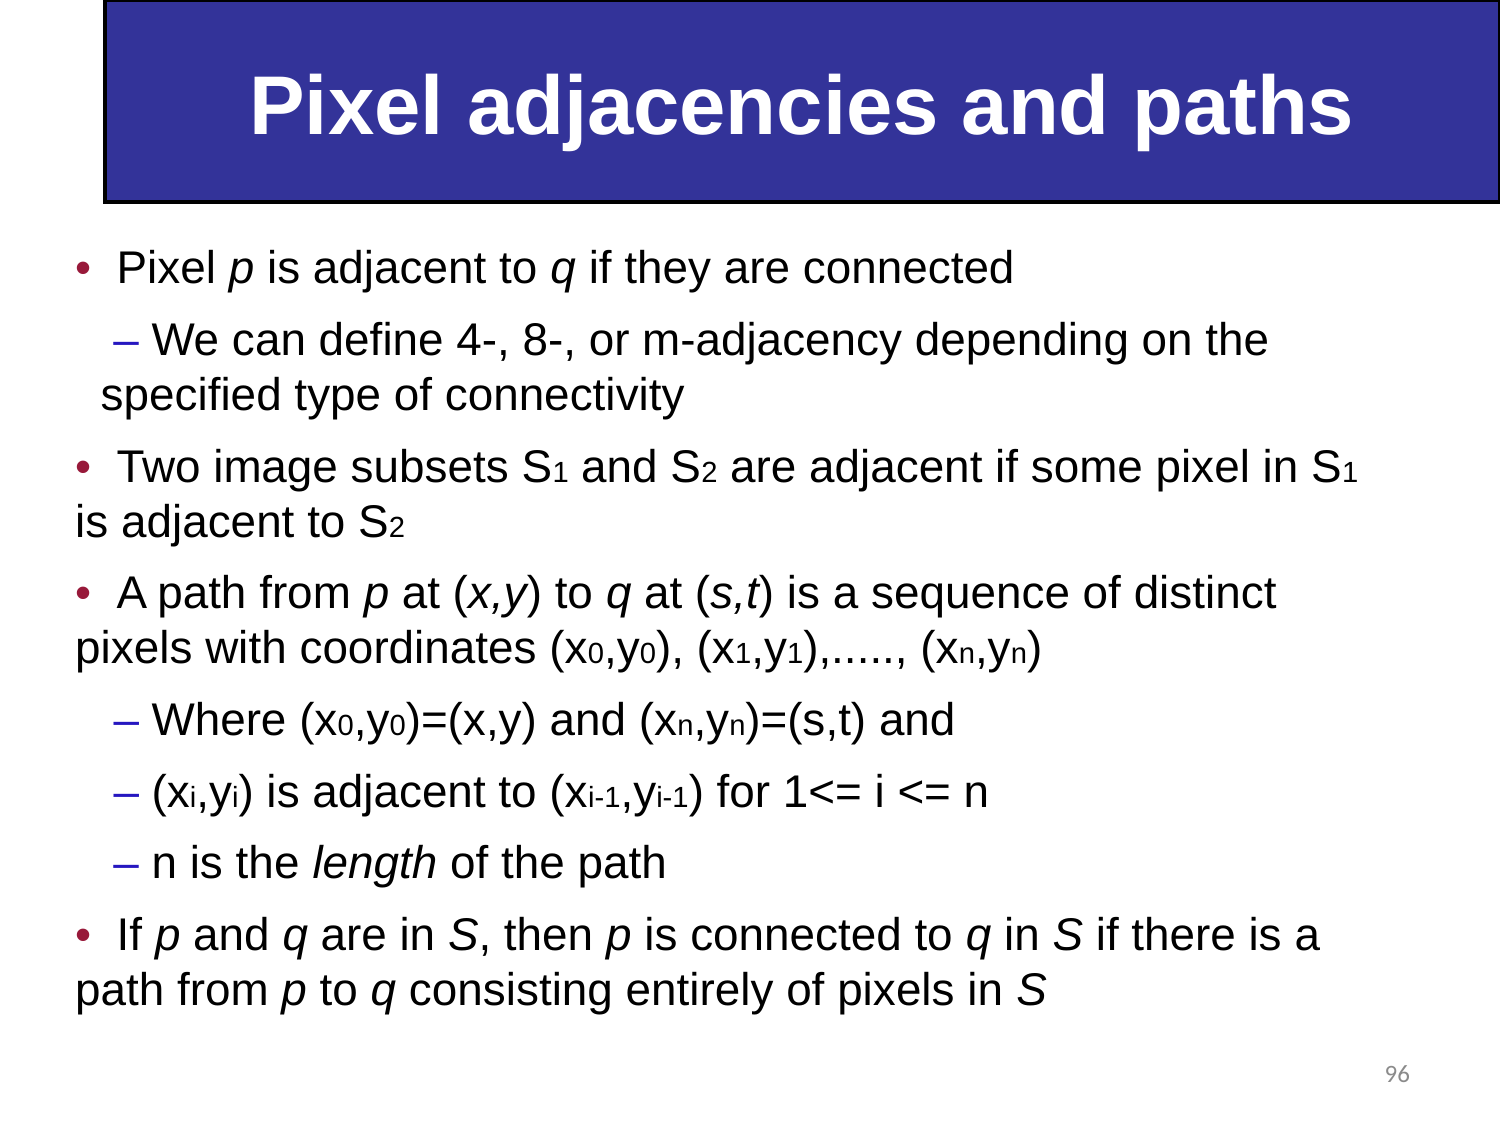

Pixel adjacencies and paths
•  Pixel p is adjacent to q if they are connected
   – We can define 4-, 8-, or m-adjacency depending on the            specified type of connectivity
•  Two image subsets S1 and S2 are adjacent if some pixel in S1 is adjacent to S2
•  A path from p at (x,y) to q at (s,t) is a sequence of distinct pixels with coordinates (x0,y0), (x1,y1),....., (xn,yn)
   – Where (x0,y0)=(x,y) and (xn,yn)=(s,t) and
   – (xi,yi) is adjacent to (xi-1,yi-1) for 1<= i <= n
   – n is the length of the path
•  If p and q are in S, then p is connected to q in S if there is a path from p to q consisting entirely of pixels in S
96